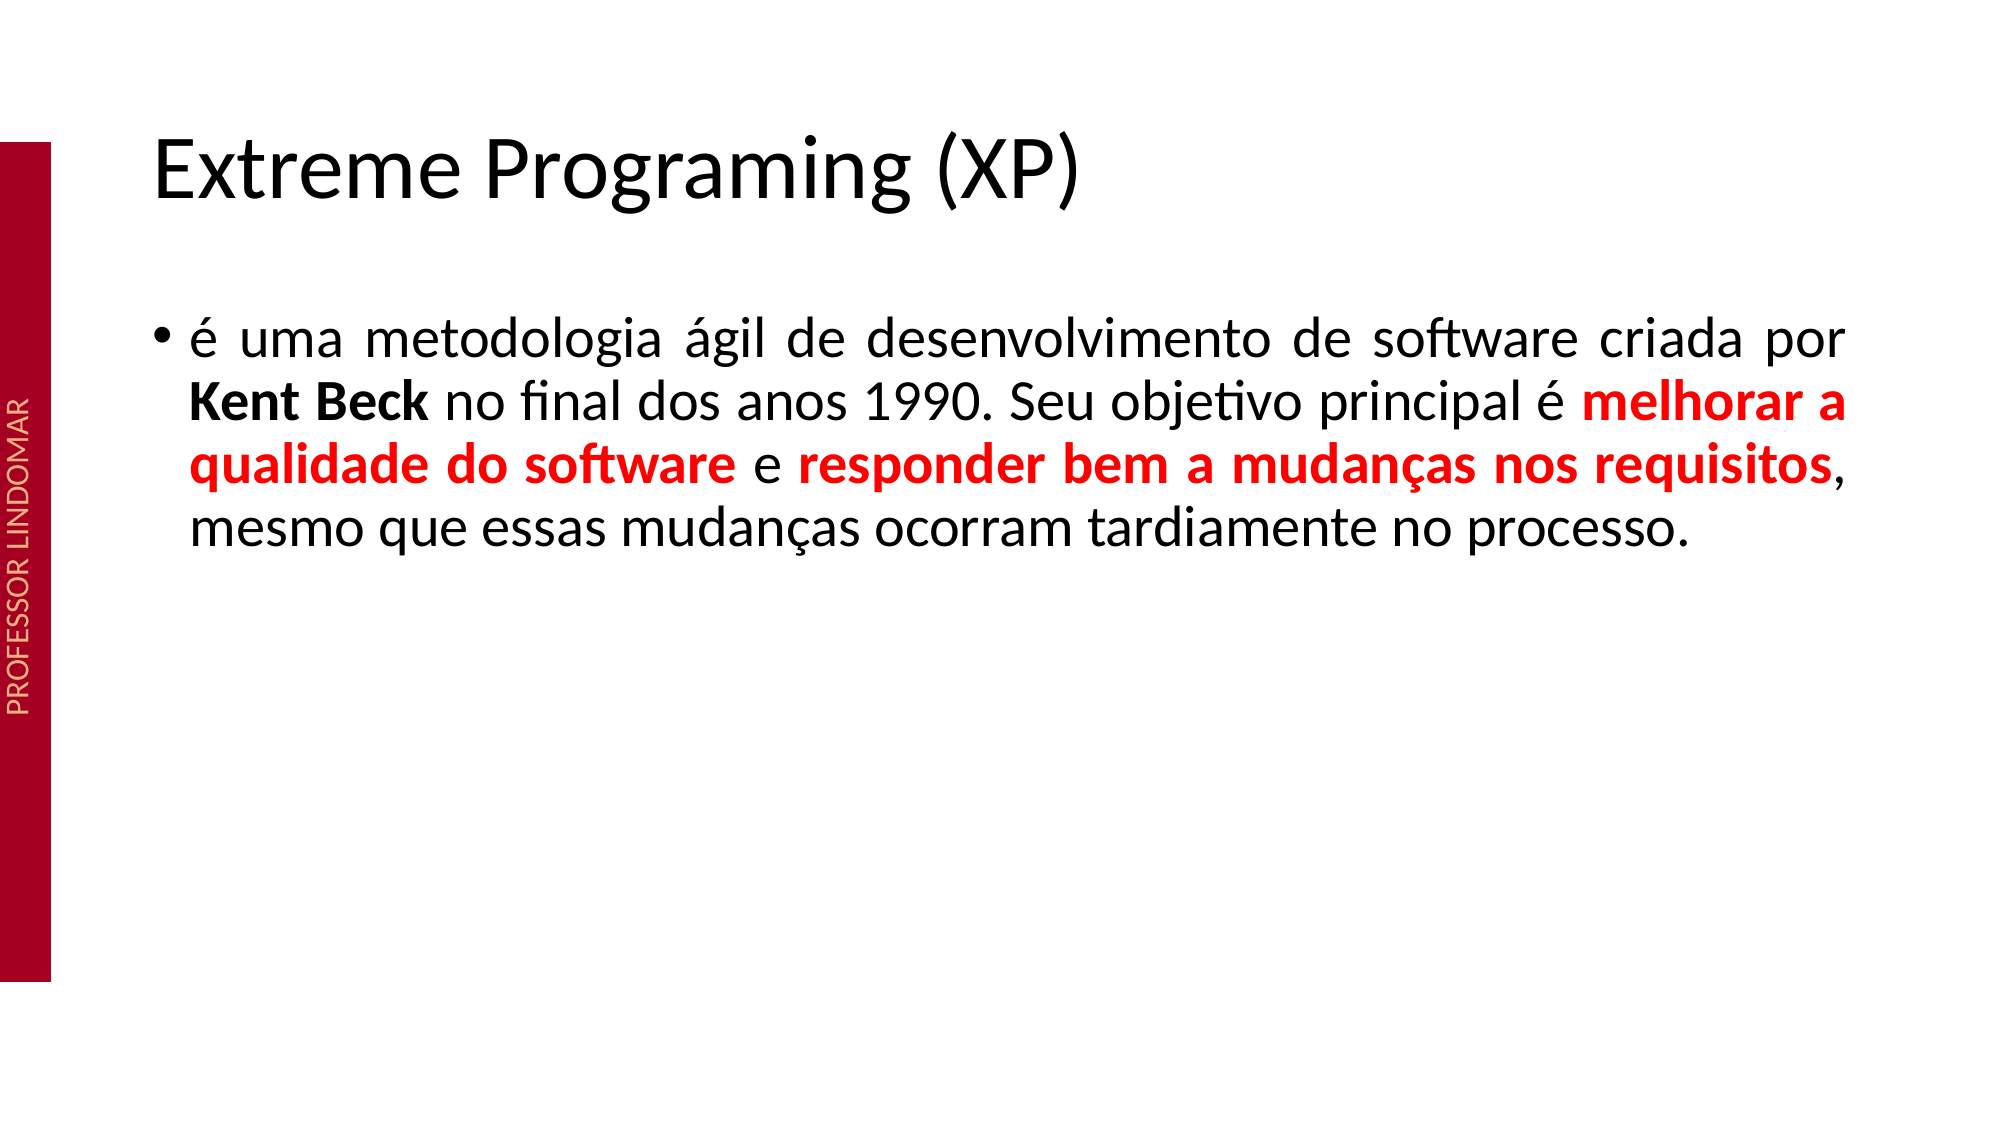

# Extreme Programing (XP)
é uma metodologia ágil de desenvolvimento de software criada por Kent Beck no final dos anos 1990. Seu objetivo principal é melhorar a qualidade do software e responder bem a mudanças nos requisitos, mesmo que essas mudanças ocorram tardiamente no processo.